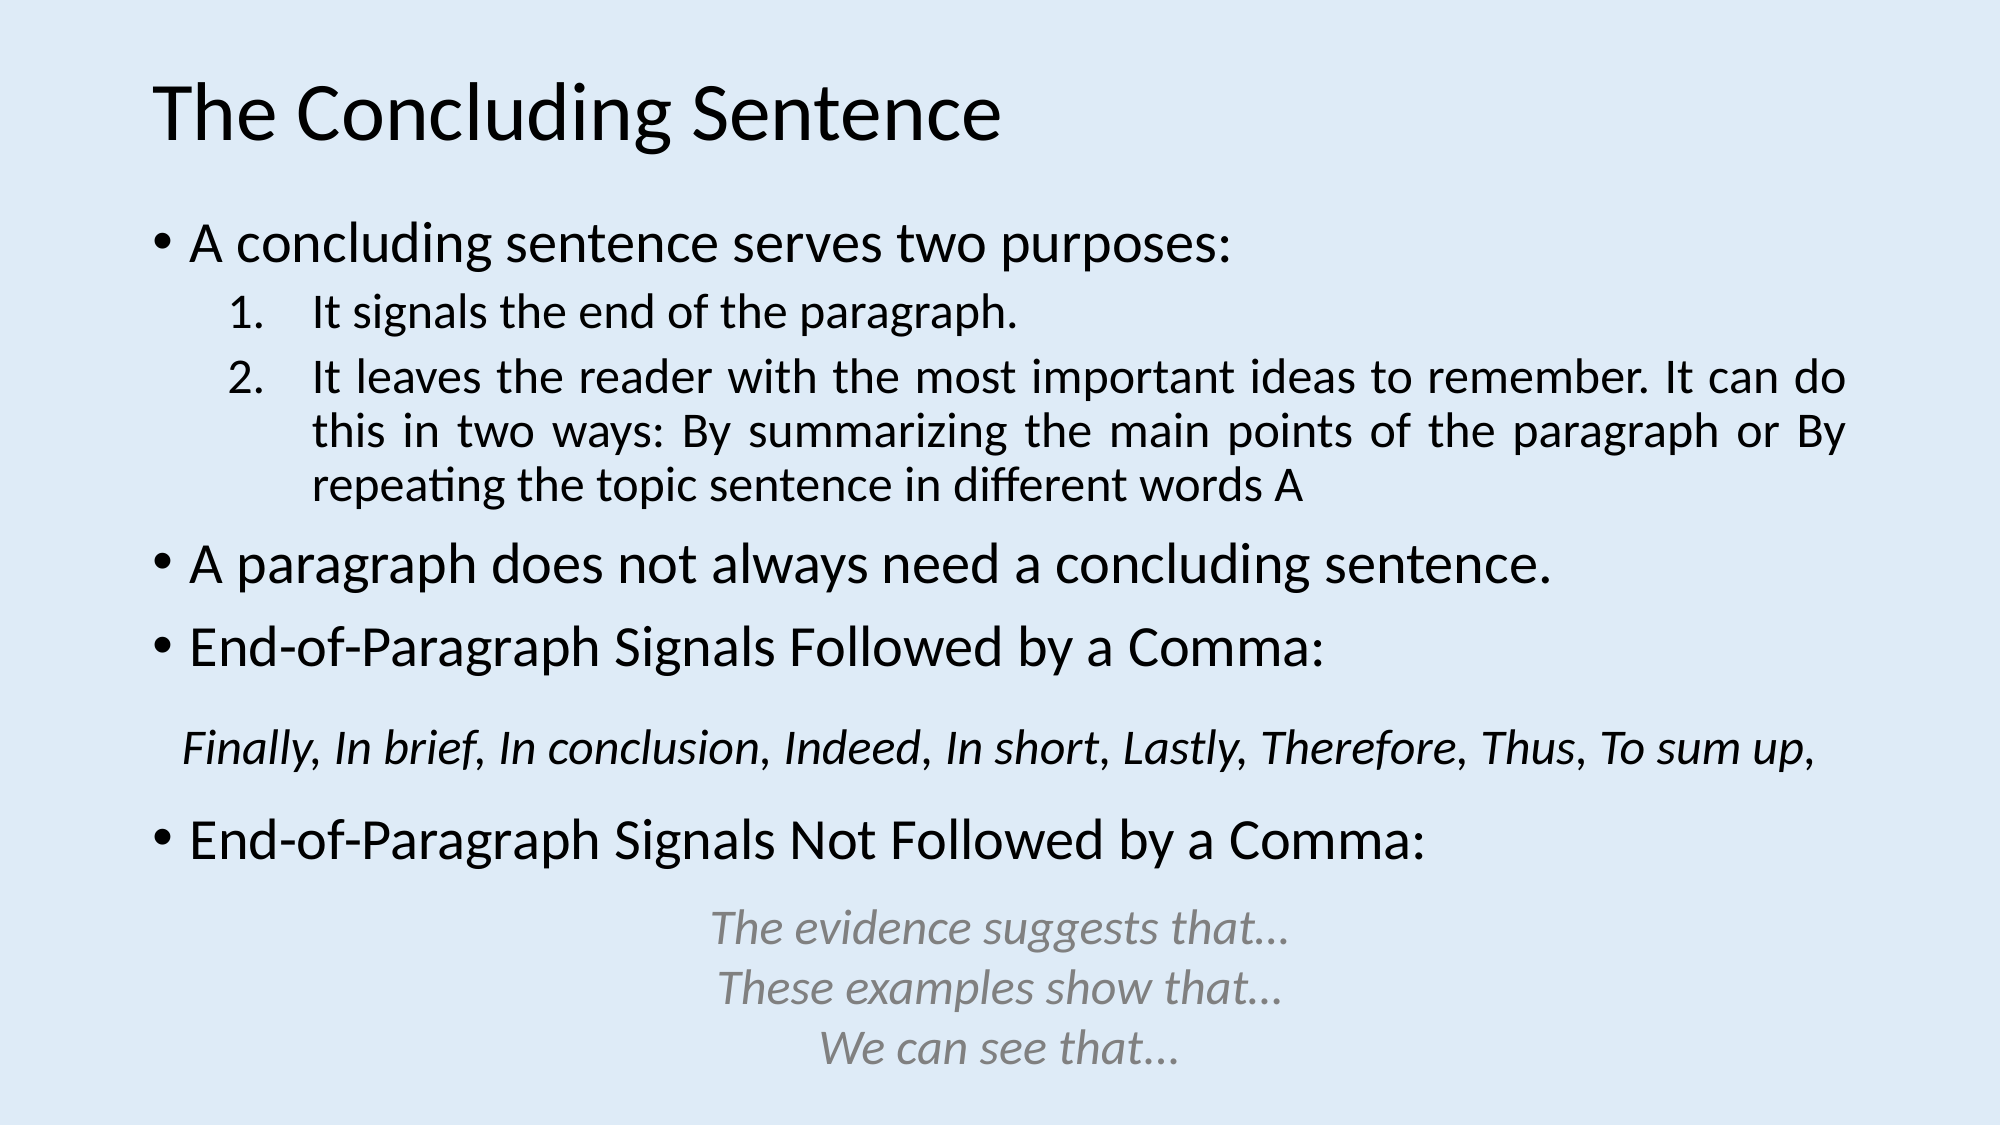

# The Concluding Sentence
A concluding sentence serves two purposes:
It signals the end of the paragraph.
It leaves the reader with the most important ideas to remember. It can do this in two ways: By summarizing the main points of the paragraph or By repeating the topic sentence in different words A
A paragraph does not always need a concluding sentence.
End-of-Paragraph Signals Followed by a Comma:

End-of-Paragraph Signals Not Followed by a Comma:

Finally, In brief, In conclusion, Indeed, In short, Lastly, Therefore, Thus, To sum up,
The evidence suggests that…
These examples show that…
We can see that...